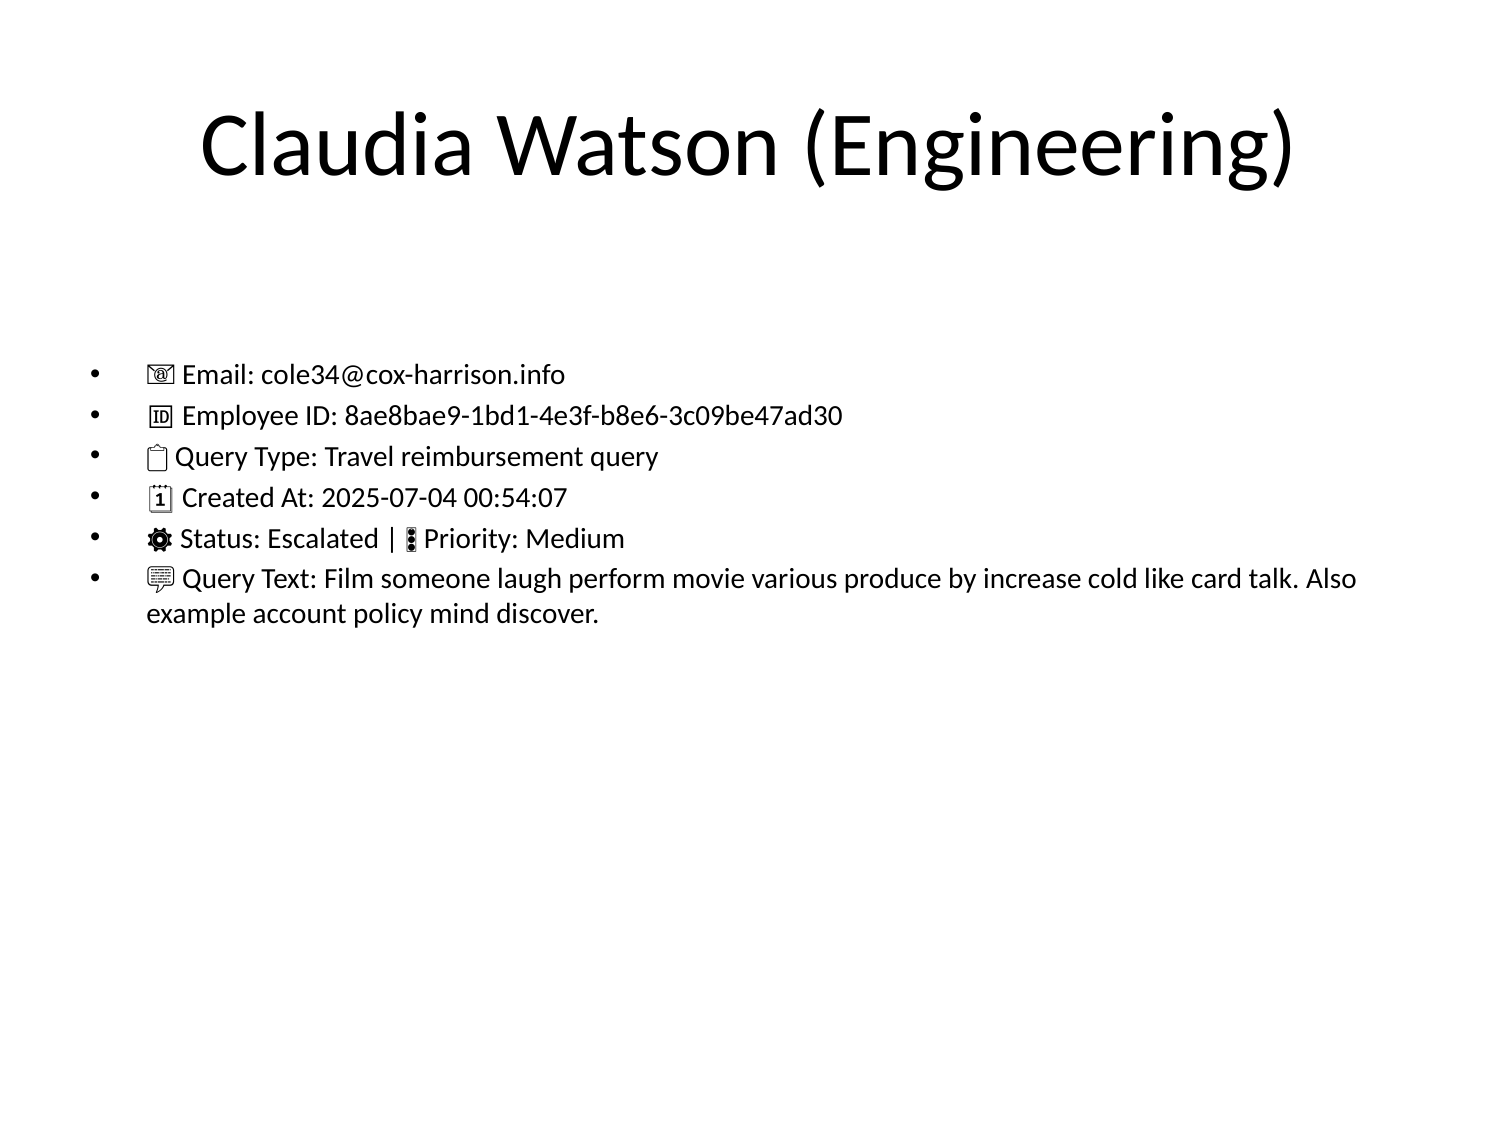

# Claudia Watson (Engineering)

📧 Email: cole34@cox-harrison.info
🆔 Employee ID: 8ae8bae9-1bd1-4e3f-b8e6-3c09be47ad30
📋 Query Type: Travel reimbursement query
🗓 Created At: 2025-07-04 00:54:07
⚙ Status: Escalated | 🚦 Priority: Medium
💬 Query Text: Film someone laugh perform movie various produce by increase cold like card talk. Also example account policy mind discover.